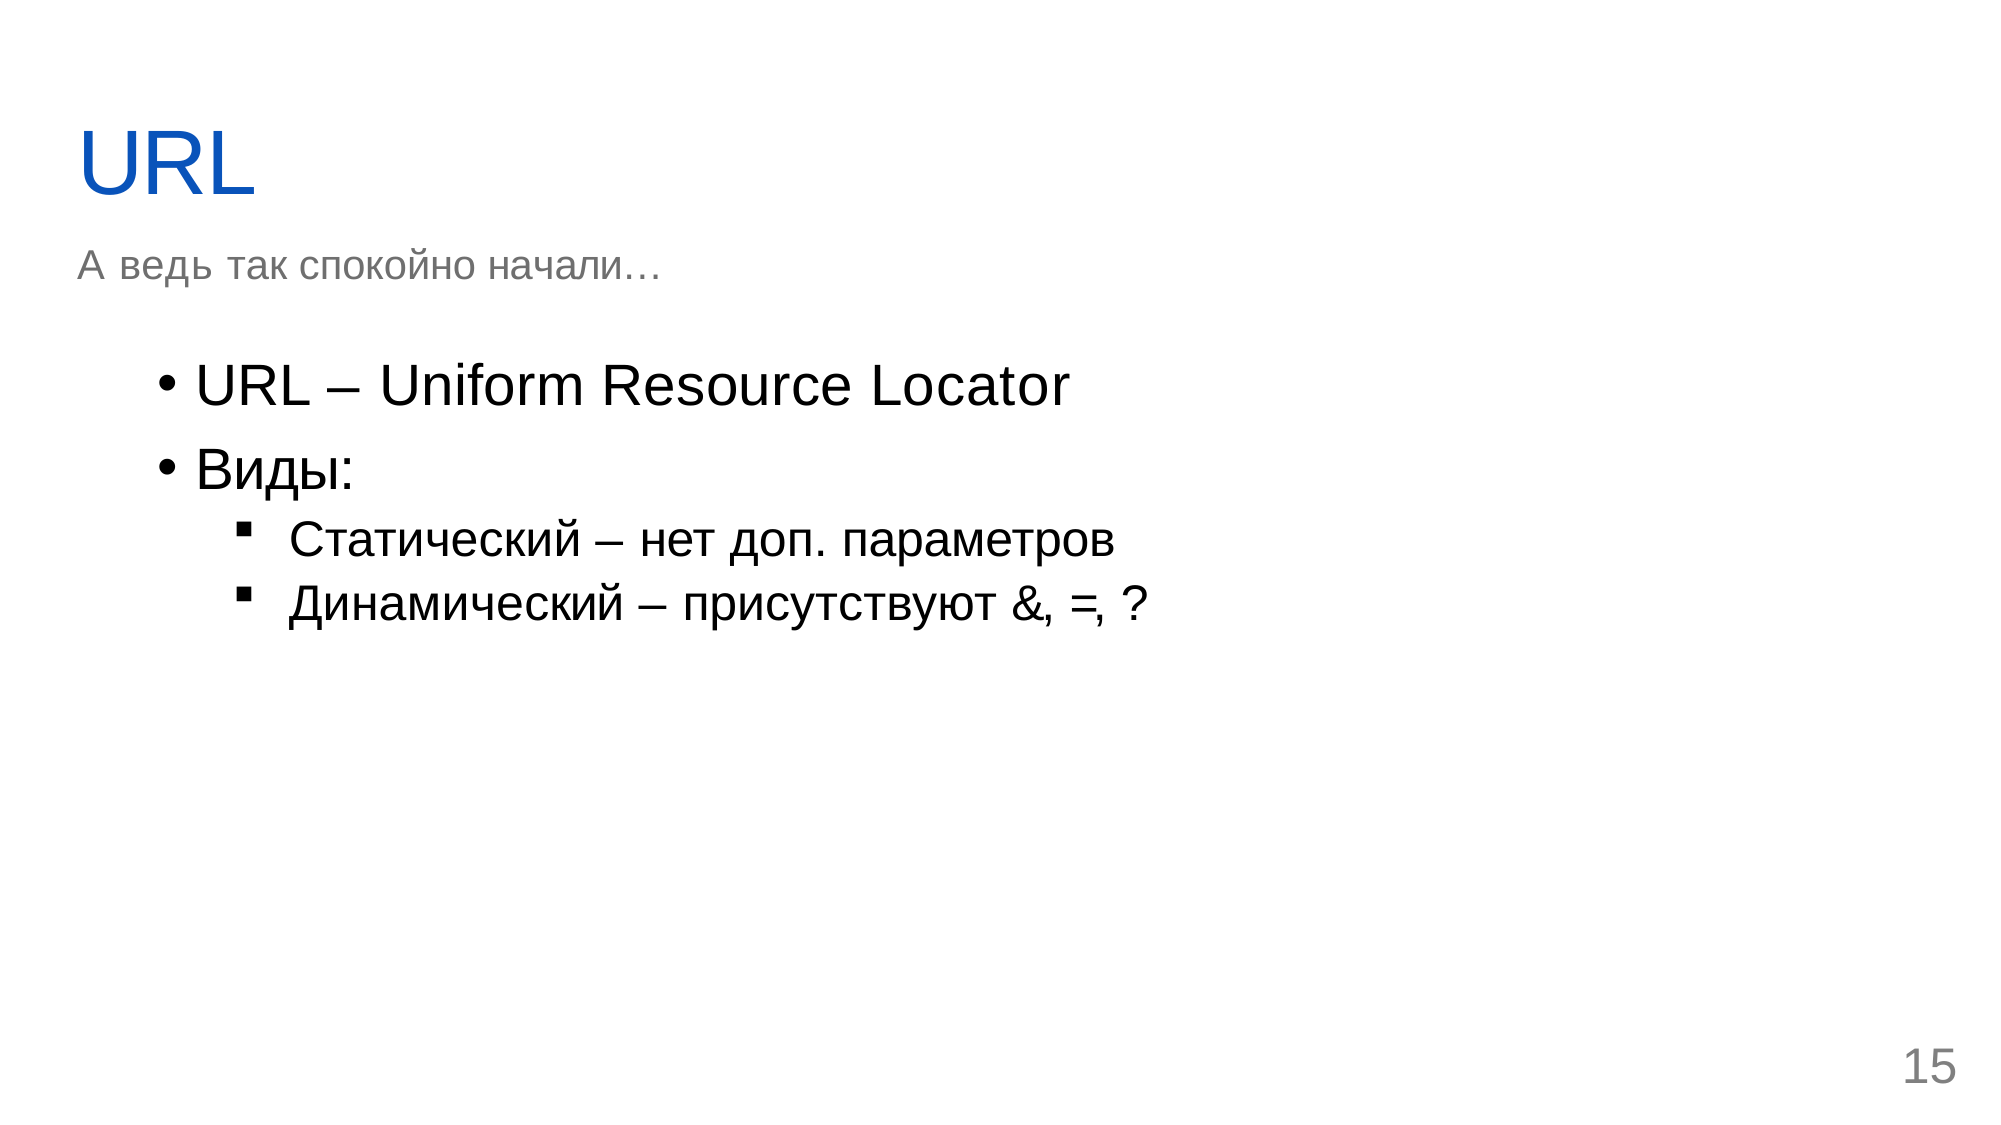

# URL
А ведь так спокойно начали…

URL – Uniform Resource Locator
Виды:
Статический – нет доп. параметров
Динамический – присутствуют &, =, ?
15